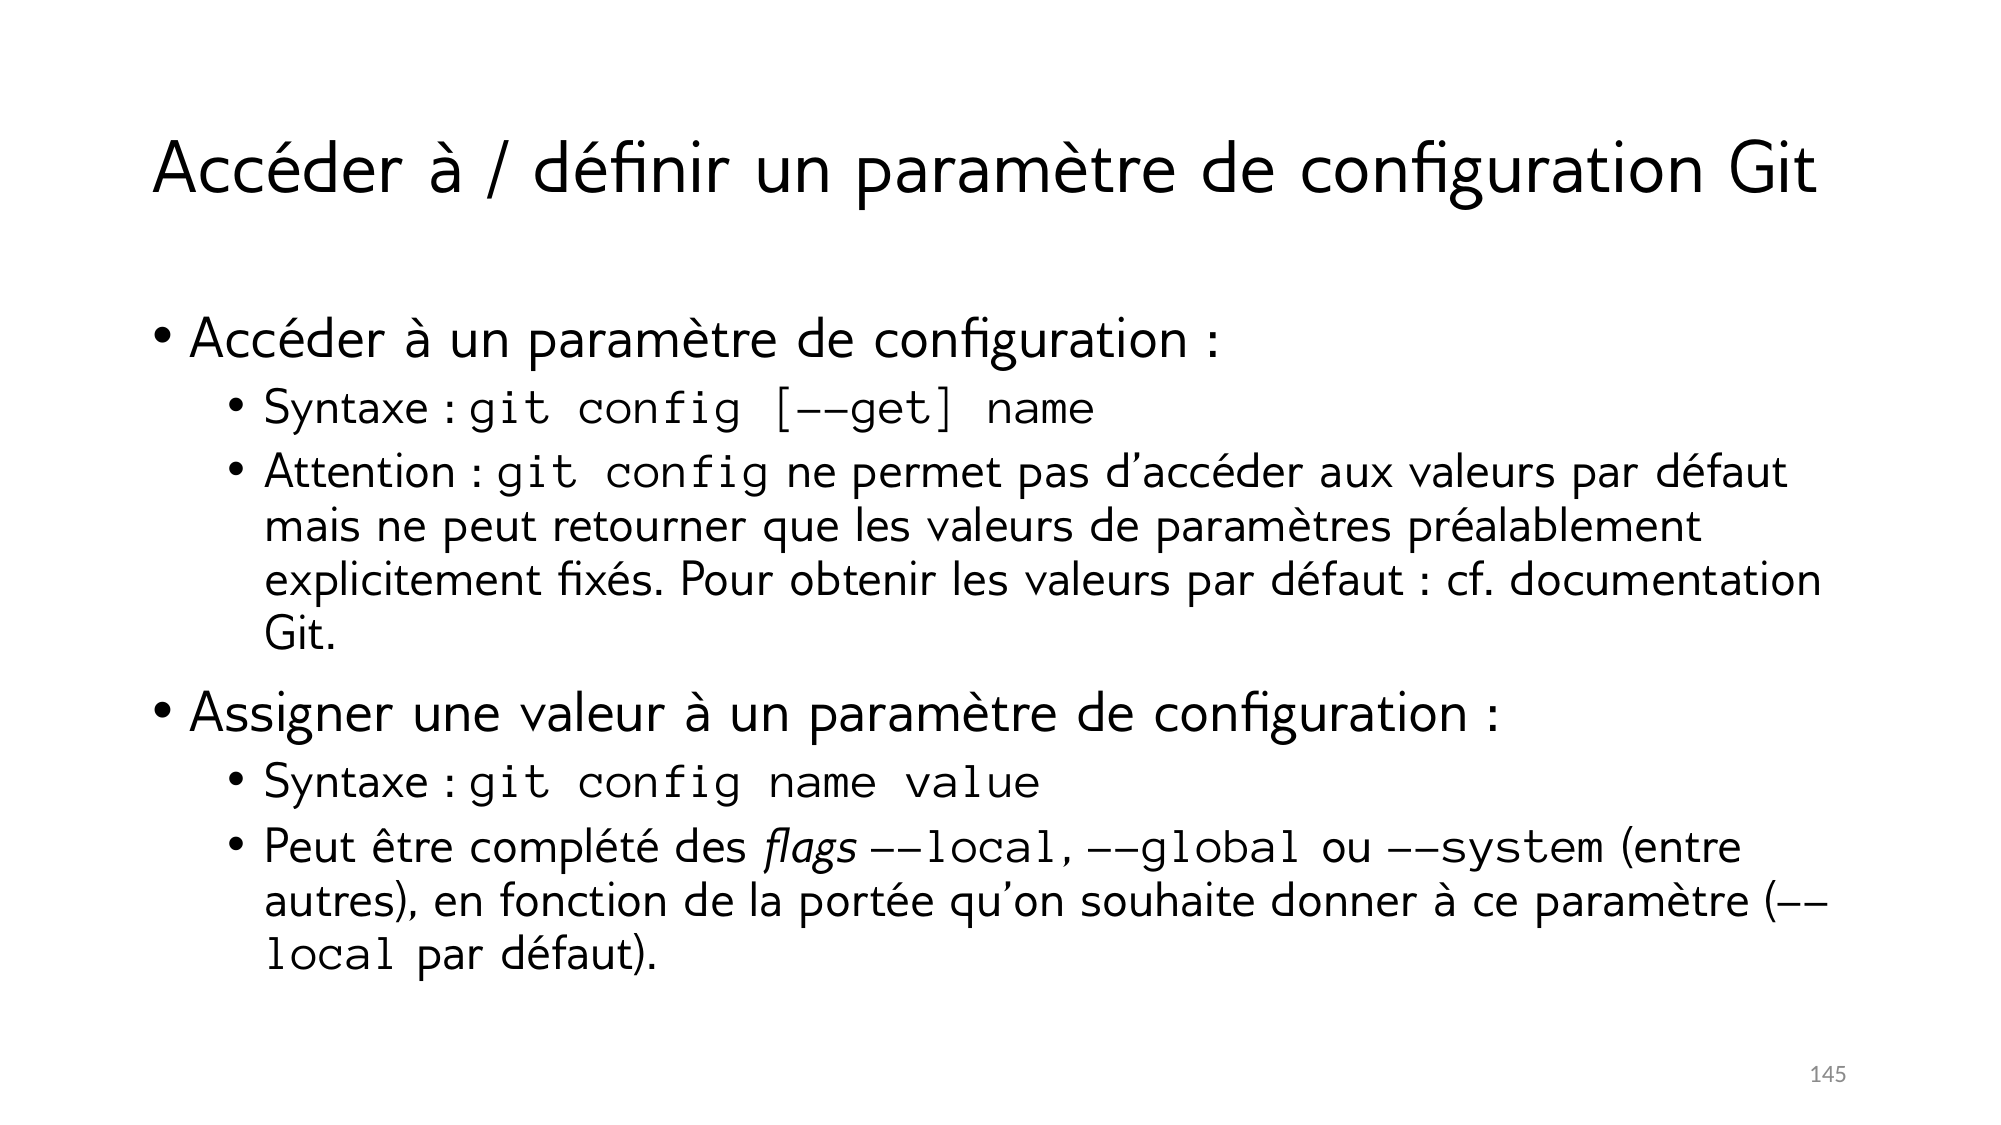

# Accéder à / définir un paramètre de configuration Git
Accéder à un paramètre de configuration :
Syntaxe : git config [--get] name
Attention : git config ne permet pas d’accéder aux valeurs par défaut mais ne peut retourner que les valeurs de paramètres préalablement explicitement fixés. Pour obtenir les valeurs par défaut : cf. documentation Git.
Assigner une valeur à un paramètre de configuration :
Syntaxe : git config name value
Peut être complété des flags --local, --global ou --system (entre autres), en fonction de la portée qu’on souhaite donner à ce paramètre (--local par défaut).
145